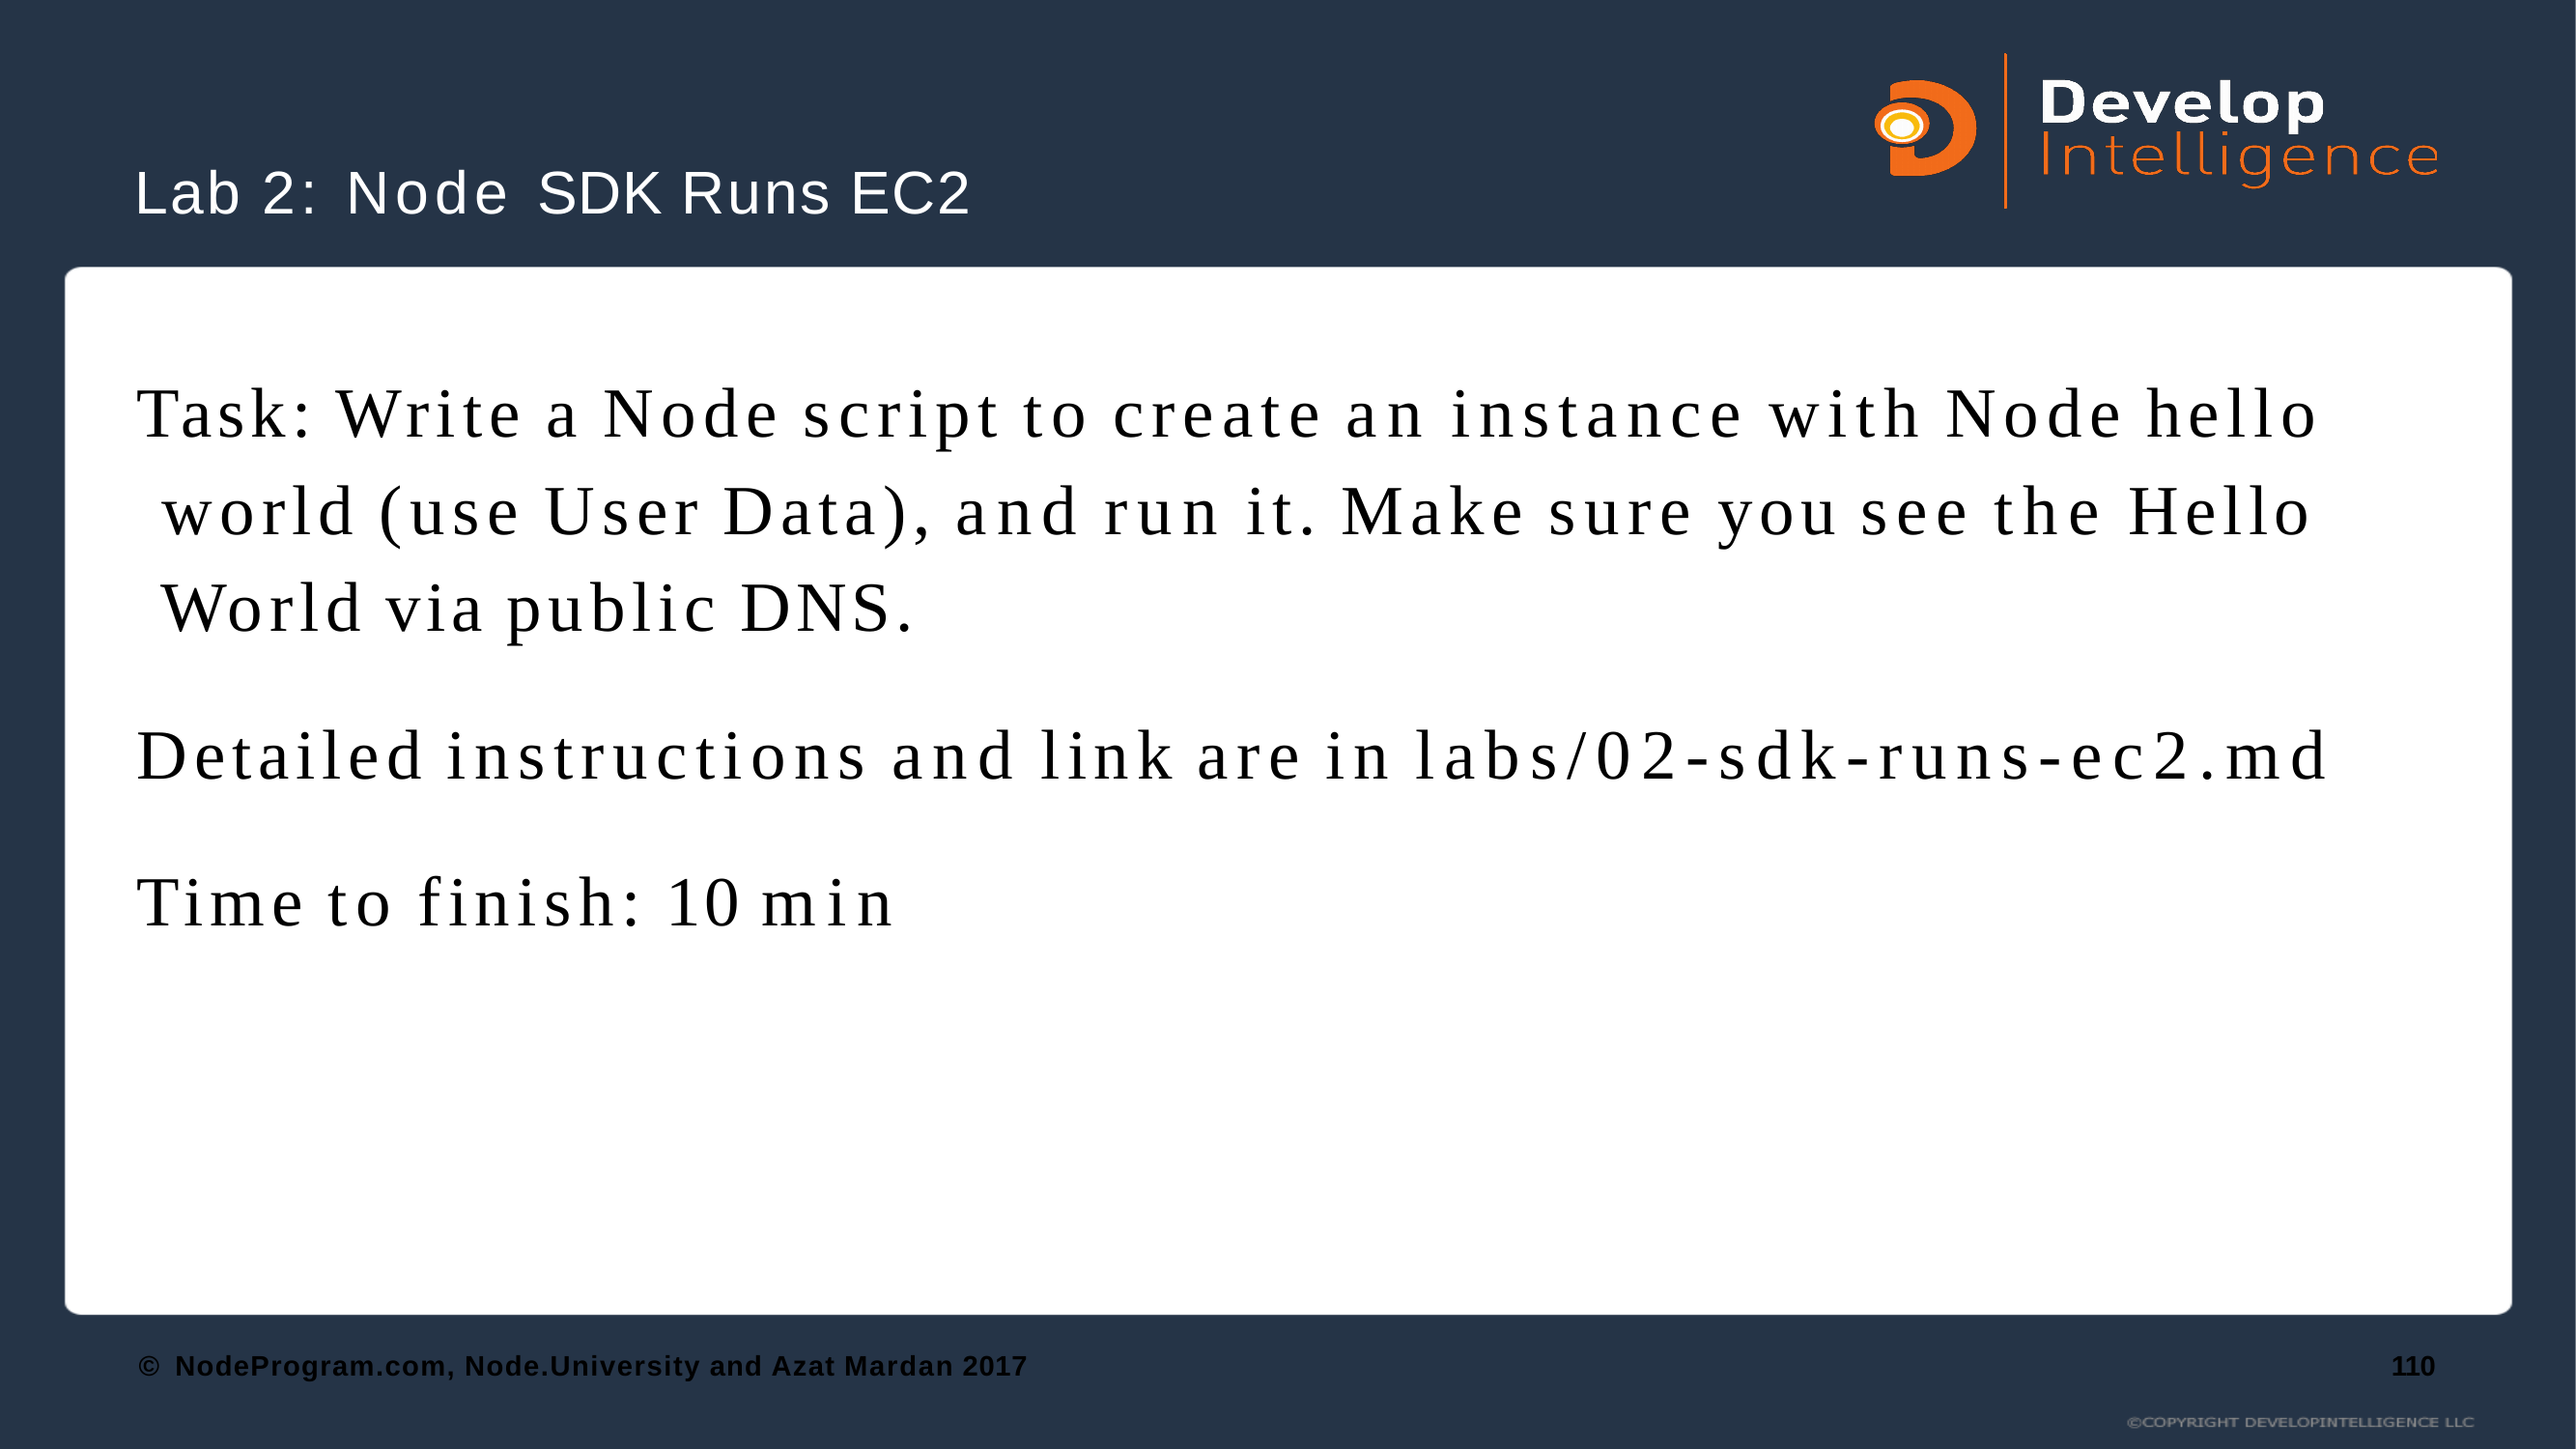

# Lab 2: Node SDK Runs EC2
Task: Write a Node script to create an instance with Node hello  world (use User Data), and run it. Make sure you see the Hello  World via public DNS.
Detailed instructions and link are in labs/02-sdk-runs-ec2.md
Time to finish: 10 min
© NodeProgram.com, Node.University and Azat Mardan 2017
110